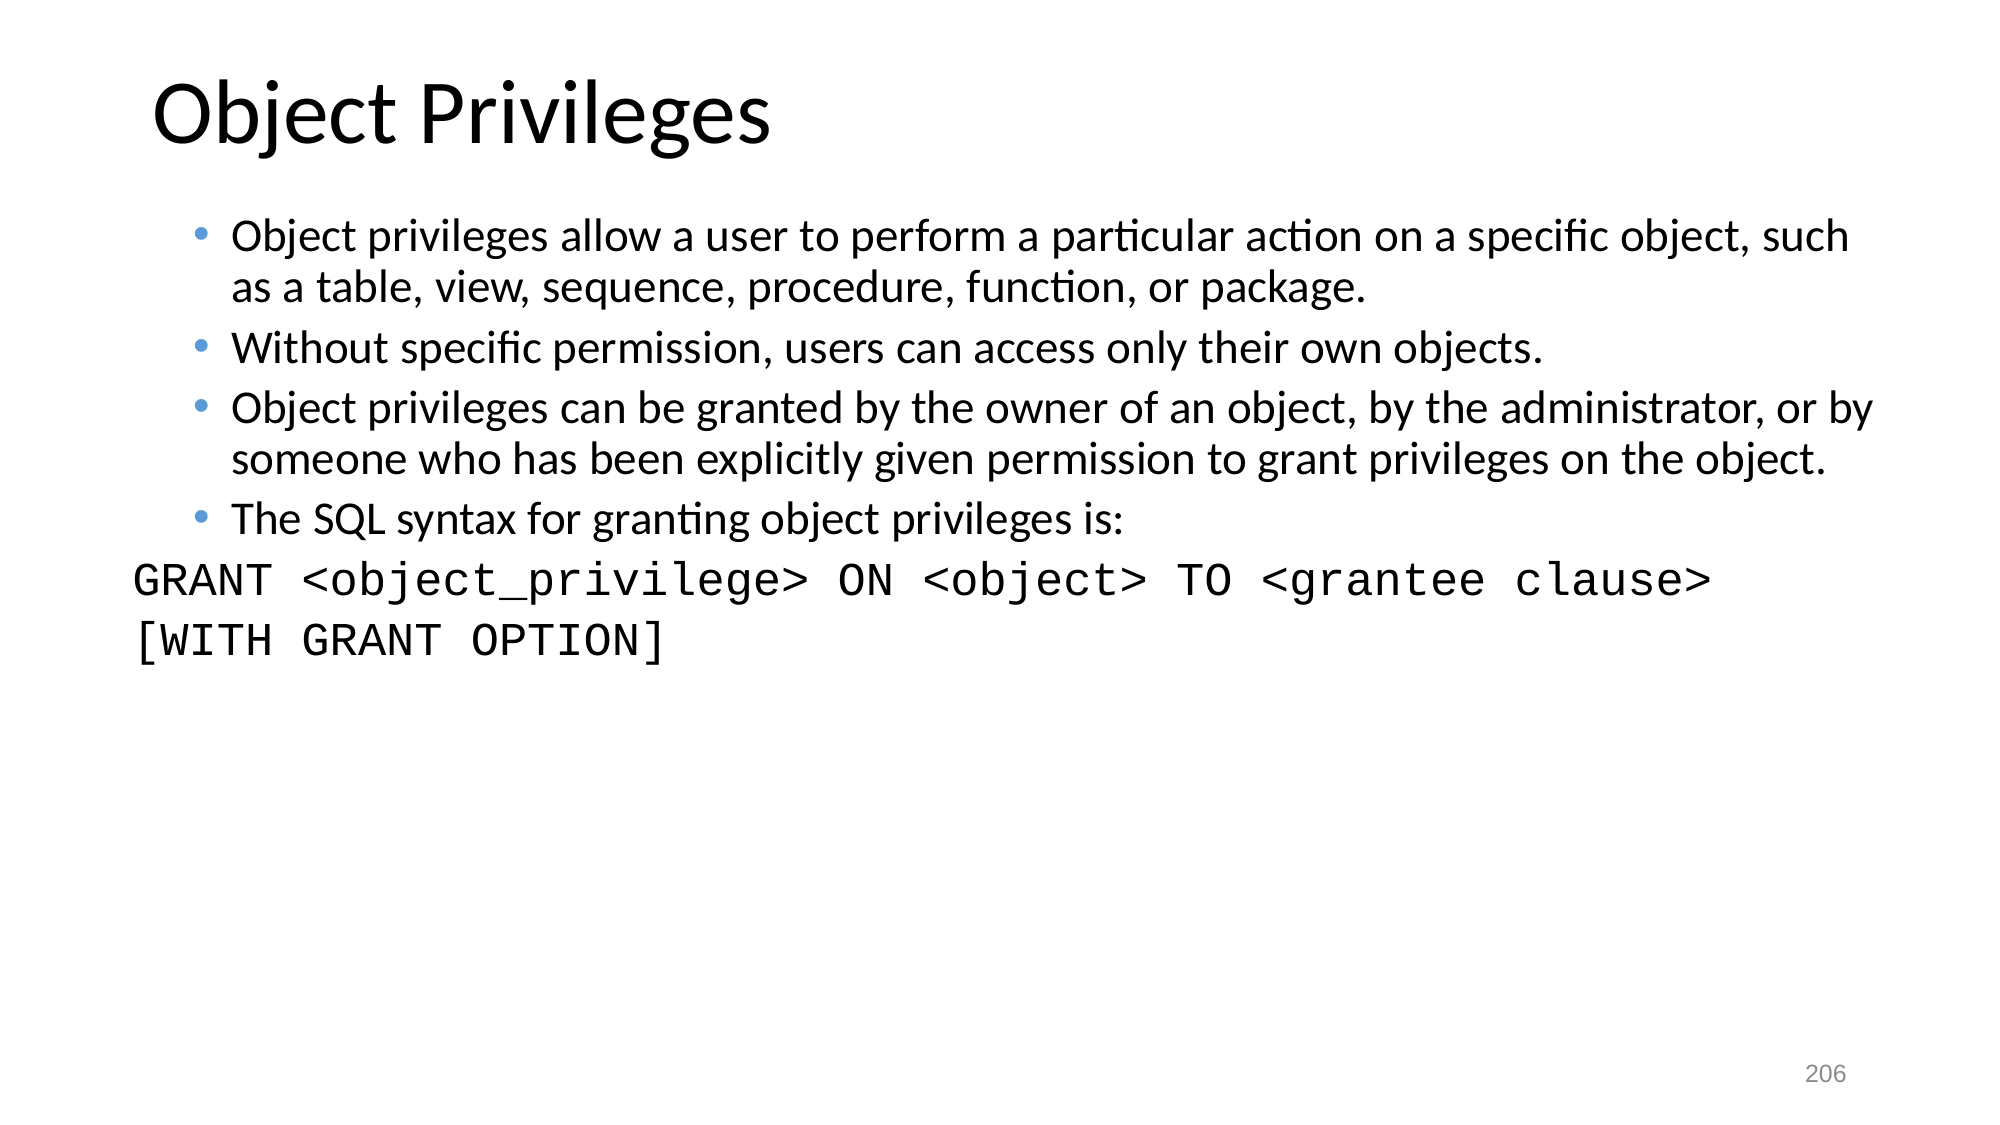

# Object Privileges
Object privileges allow a user to perform a particular action on a specific object, such as a table, view, sequence, procedure, function, or package.
Without specific permission, users can access only their own objects.
Object privileges can be granted by the owner of an object, by the administrator, or by someone who has been explicitly given permission to grant privileges on the object.
The SQL syntax for granting object privileges is:
		GRANT <object_privilege> ON <object> TO <grantee clause>
		[WITH GRANT OPTION]
206